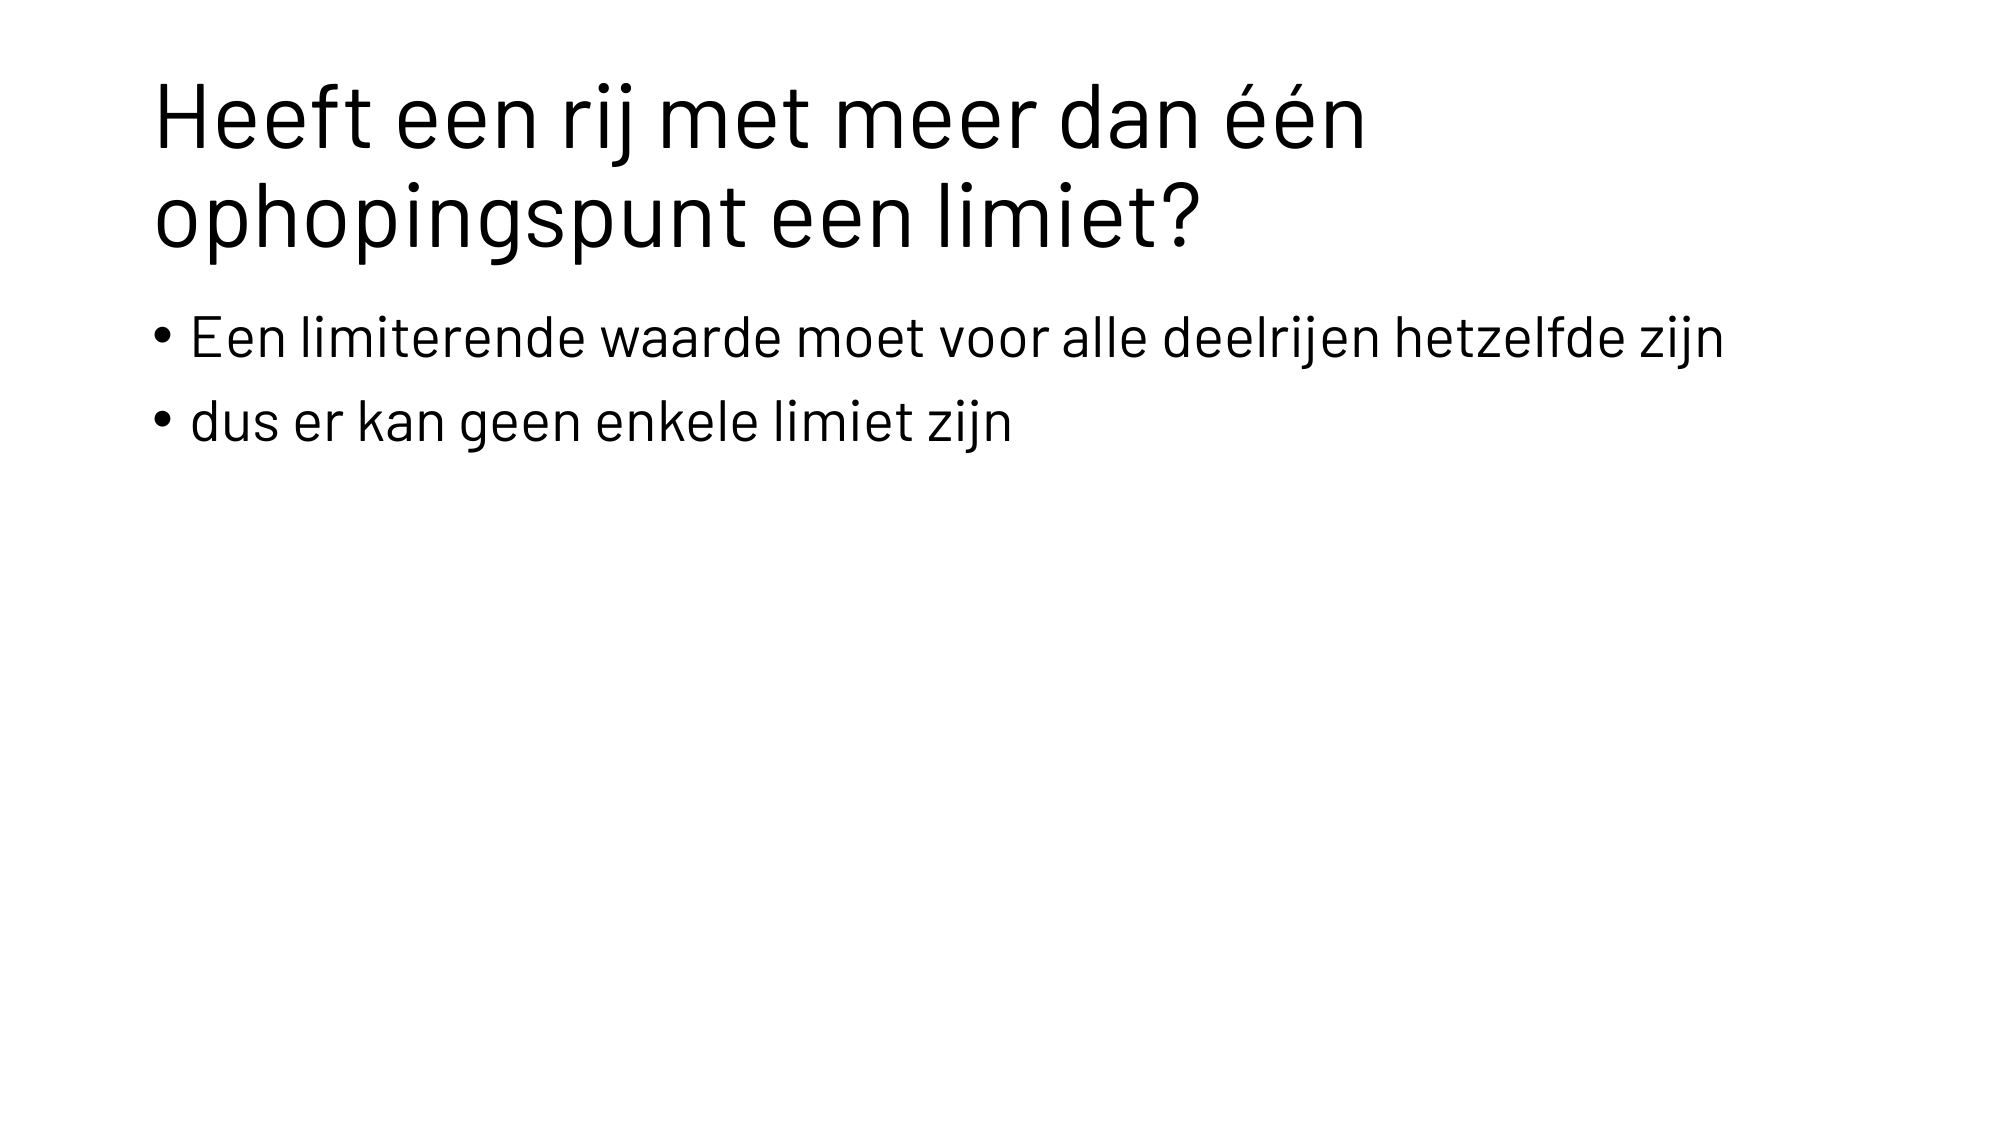

# Heeft een rij met meer dan één ophopingspunt een limiet?
Een limiterende waarde moet voor alle deelrijen hetzelfde zijn
dus er kan geen enkele limiet zijn